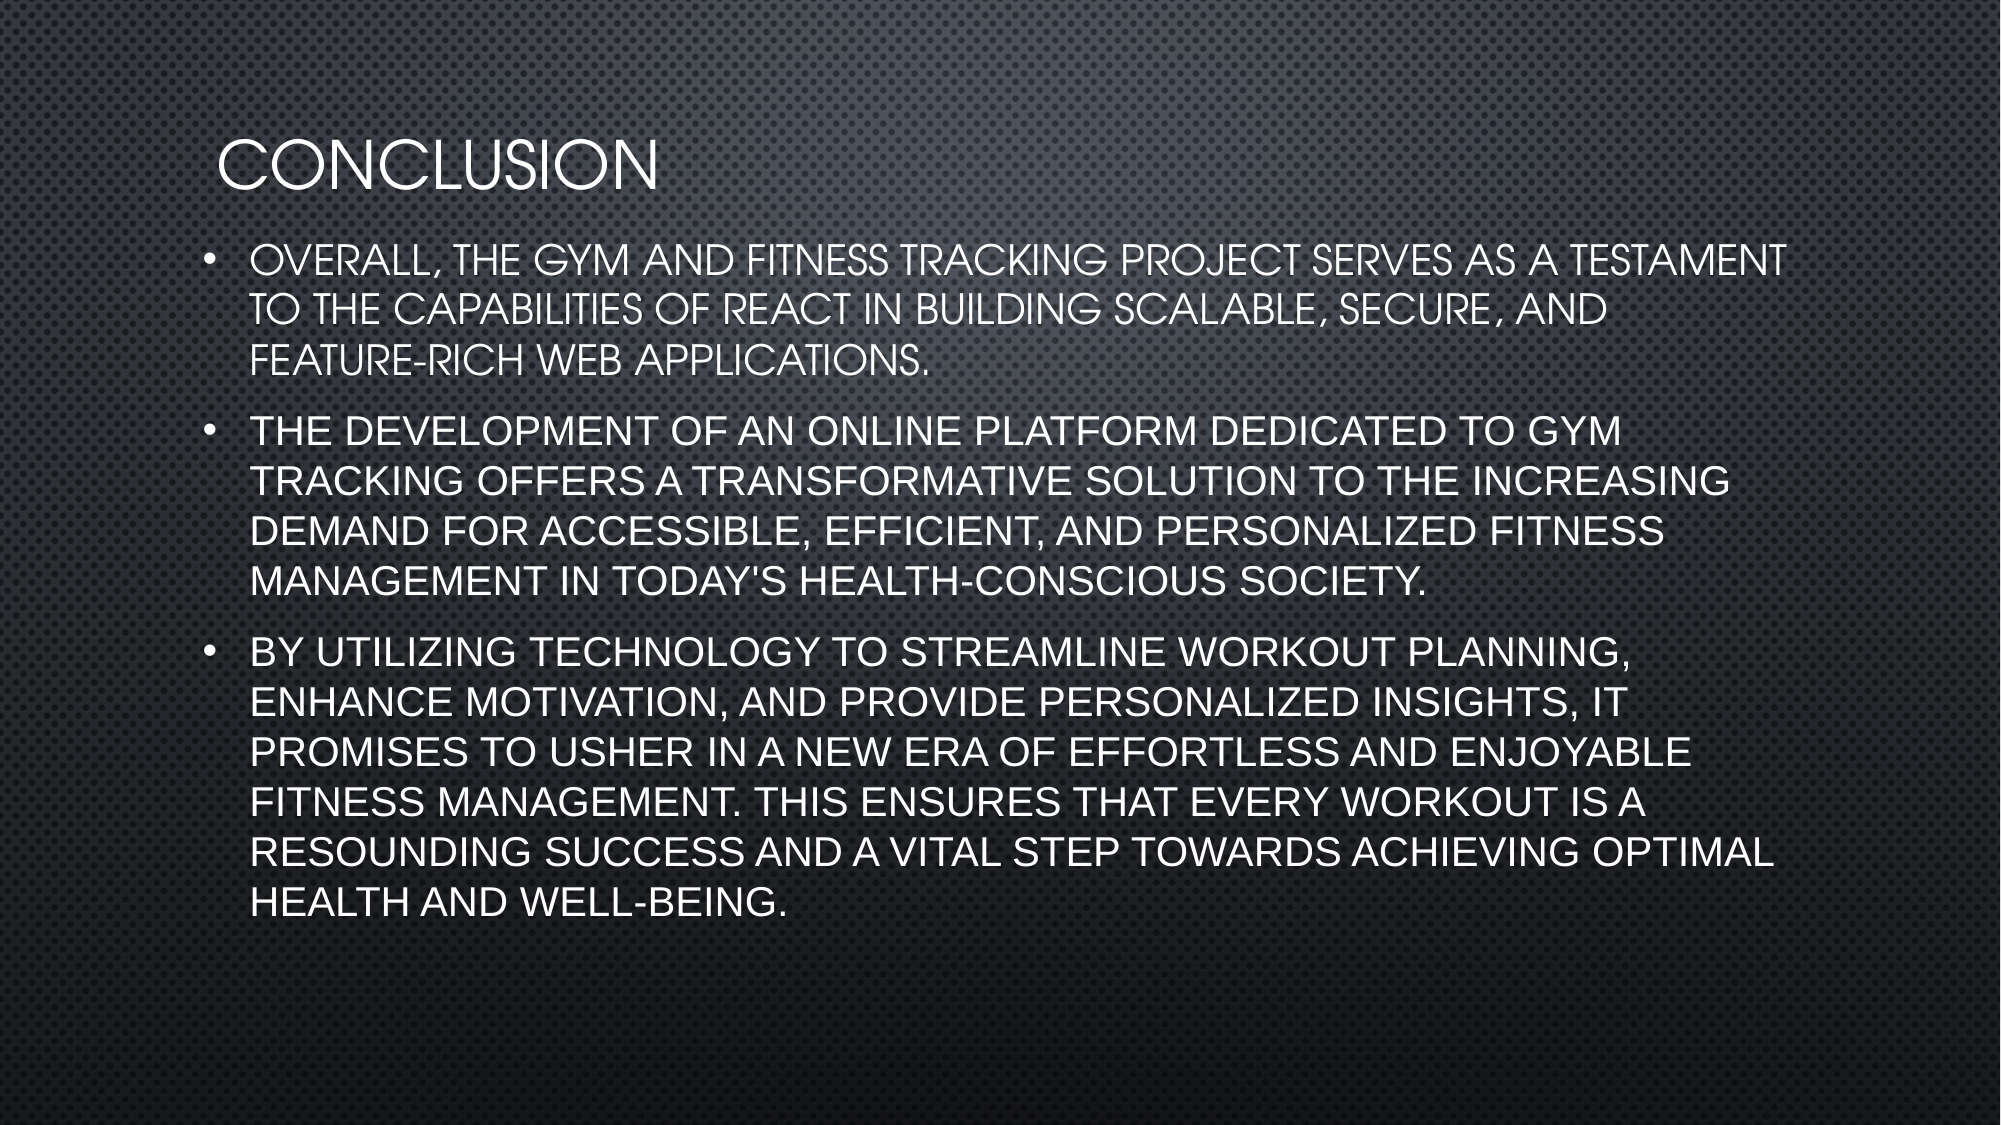

# CONCLUSION
Overall, the Gym and Fitness Tracking project serves as a testament to the capabilities of React in building scalable, secure, and feature-rich web applications.
the development of an online platform dedicated to gym tracking offers a transformative solution to the increasing demand for accessible, efficient, and personalized fitness management in today's health-conscious society.
By utilizing technology to streamline workout planning, enhance motivation, and provide personalized insights, it promises to usher in a new era of effortless and enjoyable fitness management. This ensures that every workout is a resounding success and a vital step towards achieving optimal health and well-being.